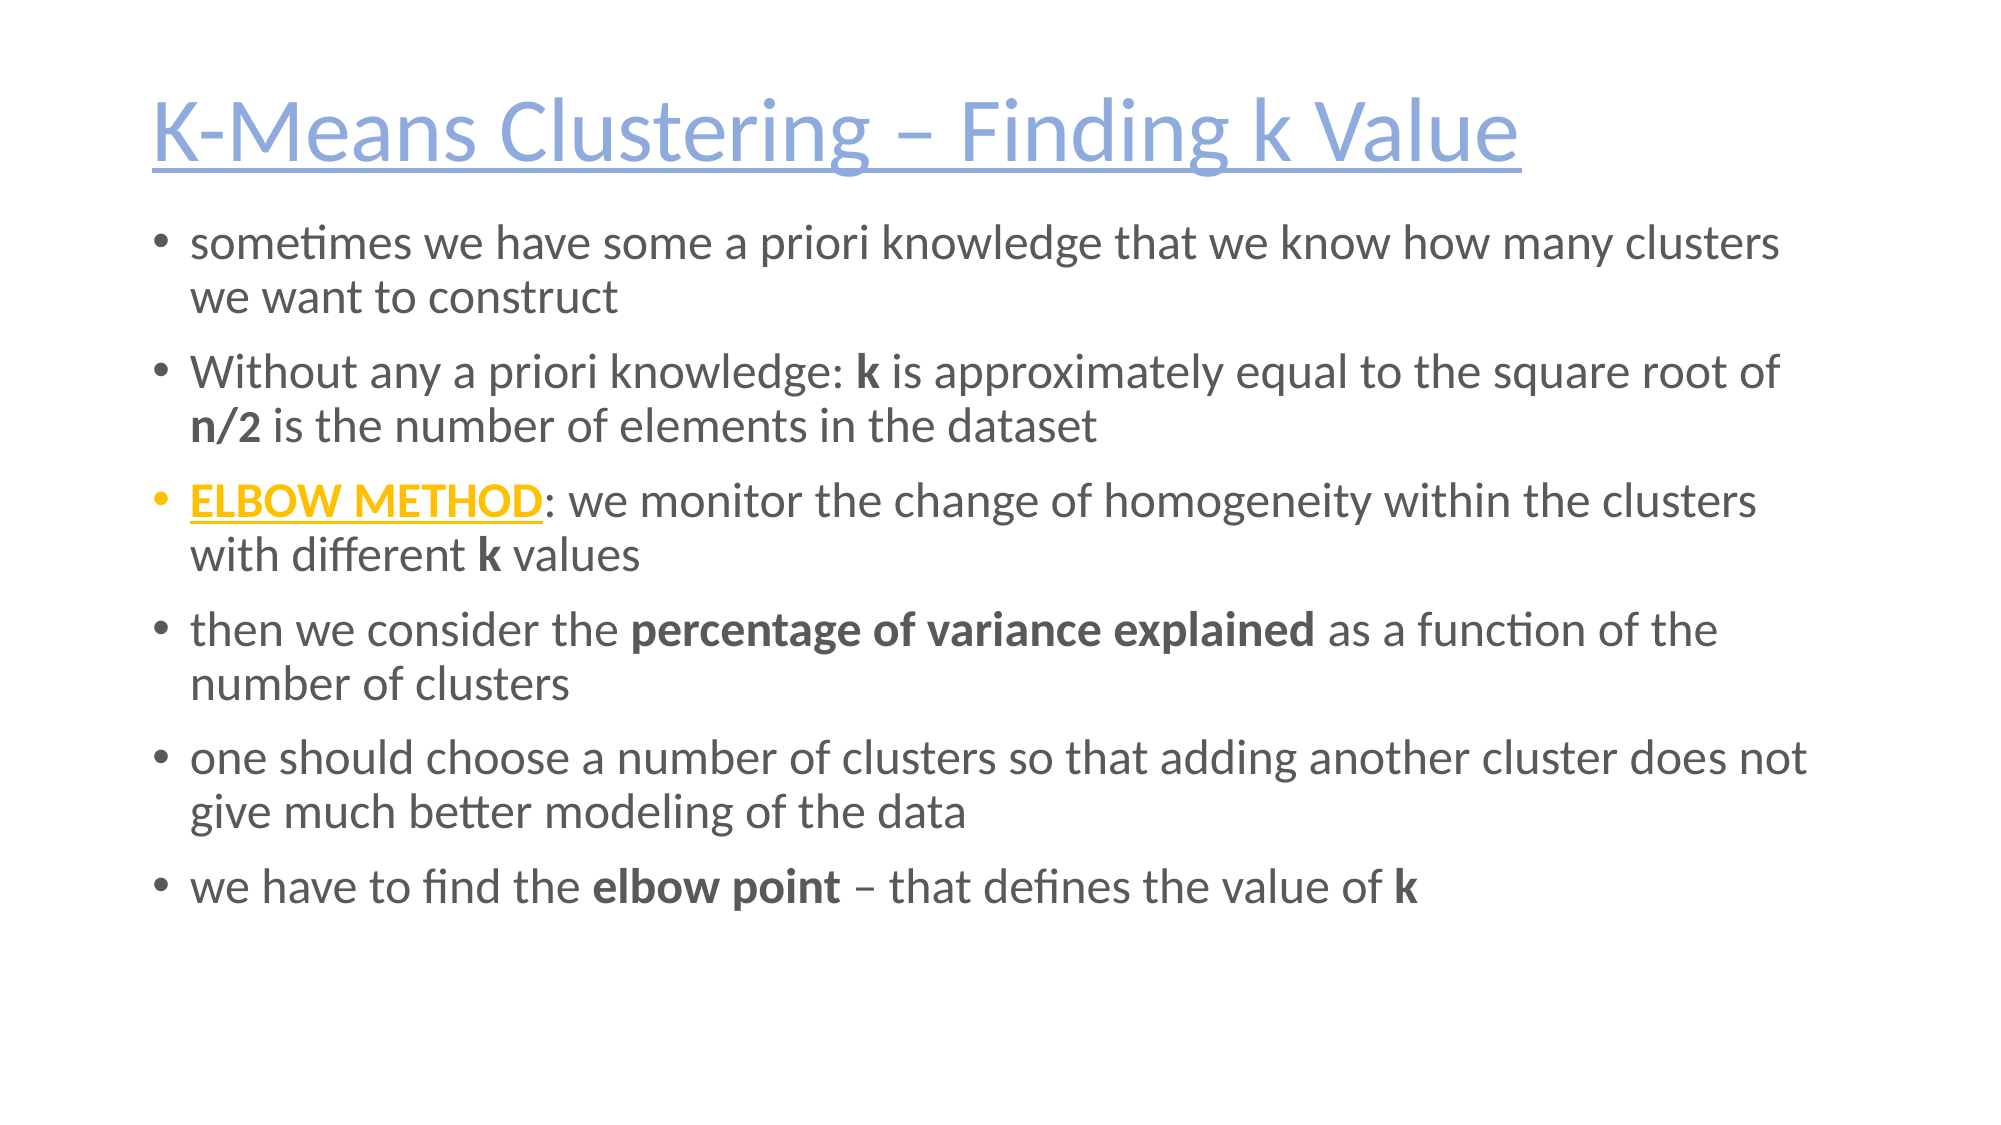

# K-Means Clustering – Finding k Value
sometimes we have some a priori knowledge that we know how many clusters we want to construct
Without any a priori knowledge: k is approximately equal to the square root of n/2 is the number of elements in the dataset
ELBOW METHOD: we monitor the change of homogeneity within the clusters with different k values
then we consider the percentage of variance explained as a function of the number of clusters
one should choose a number of clusters so that adding another cluster does not give much better modeling of the data
we have to find the elbow point – that defines the value of k